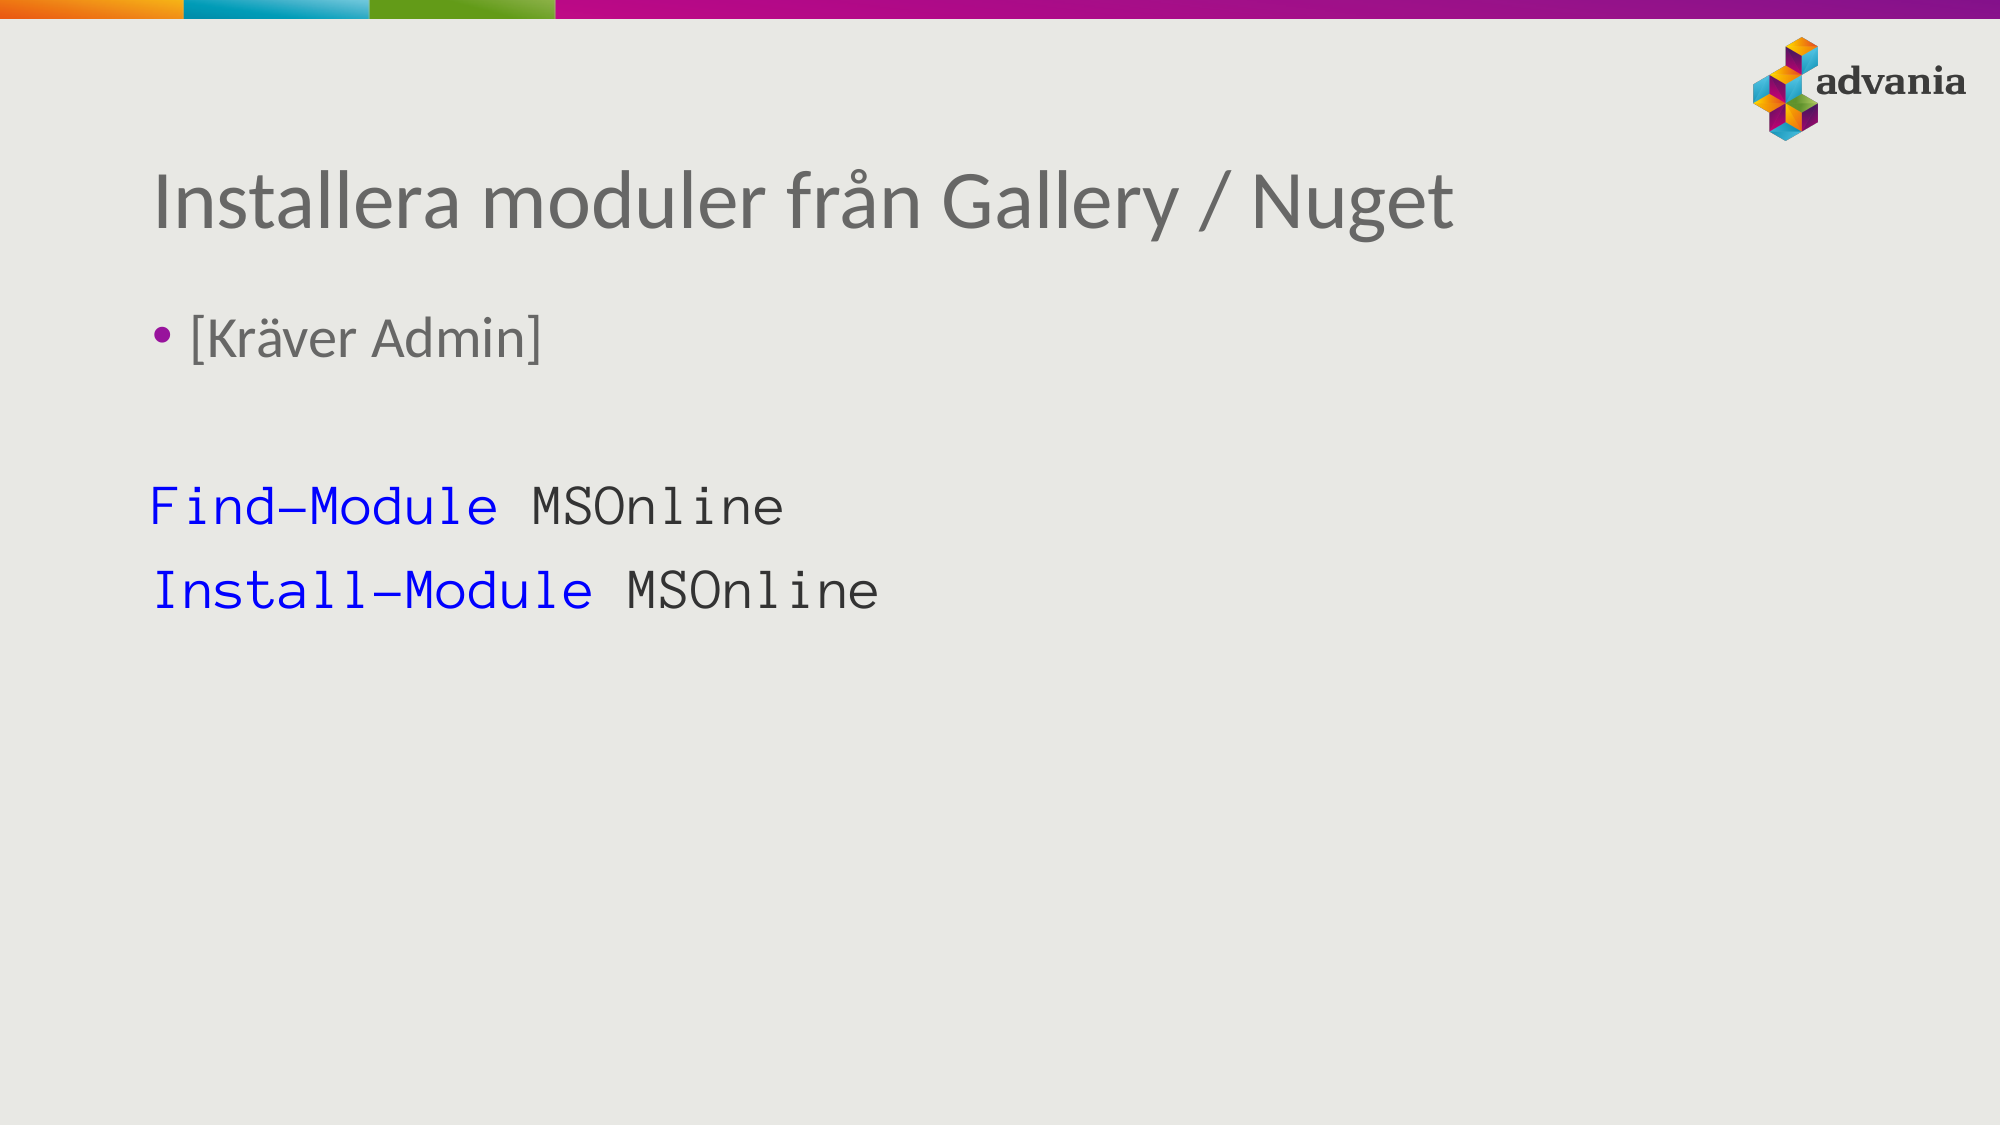

# Installera moduler från Gallery / Nuget
[Kräver Admin]

Find-Module MSOnline
Install-Module MSOnline